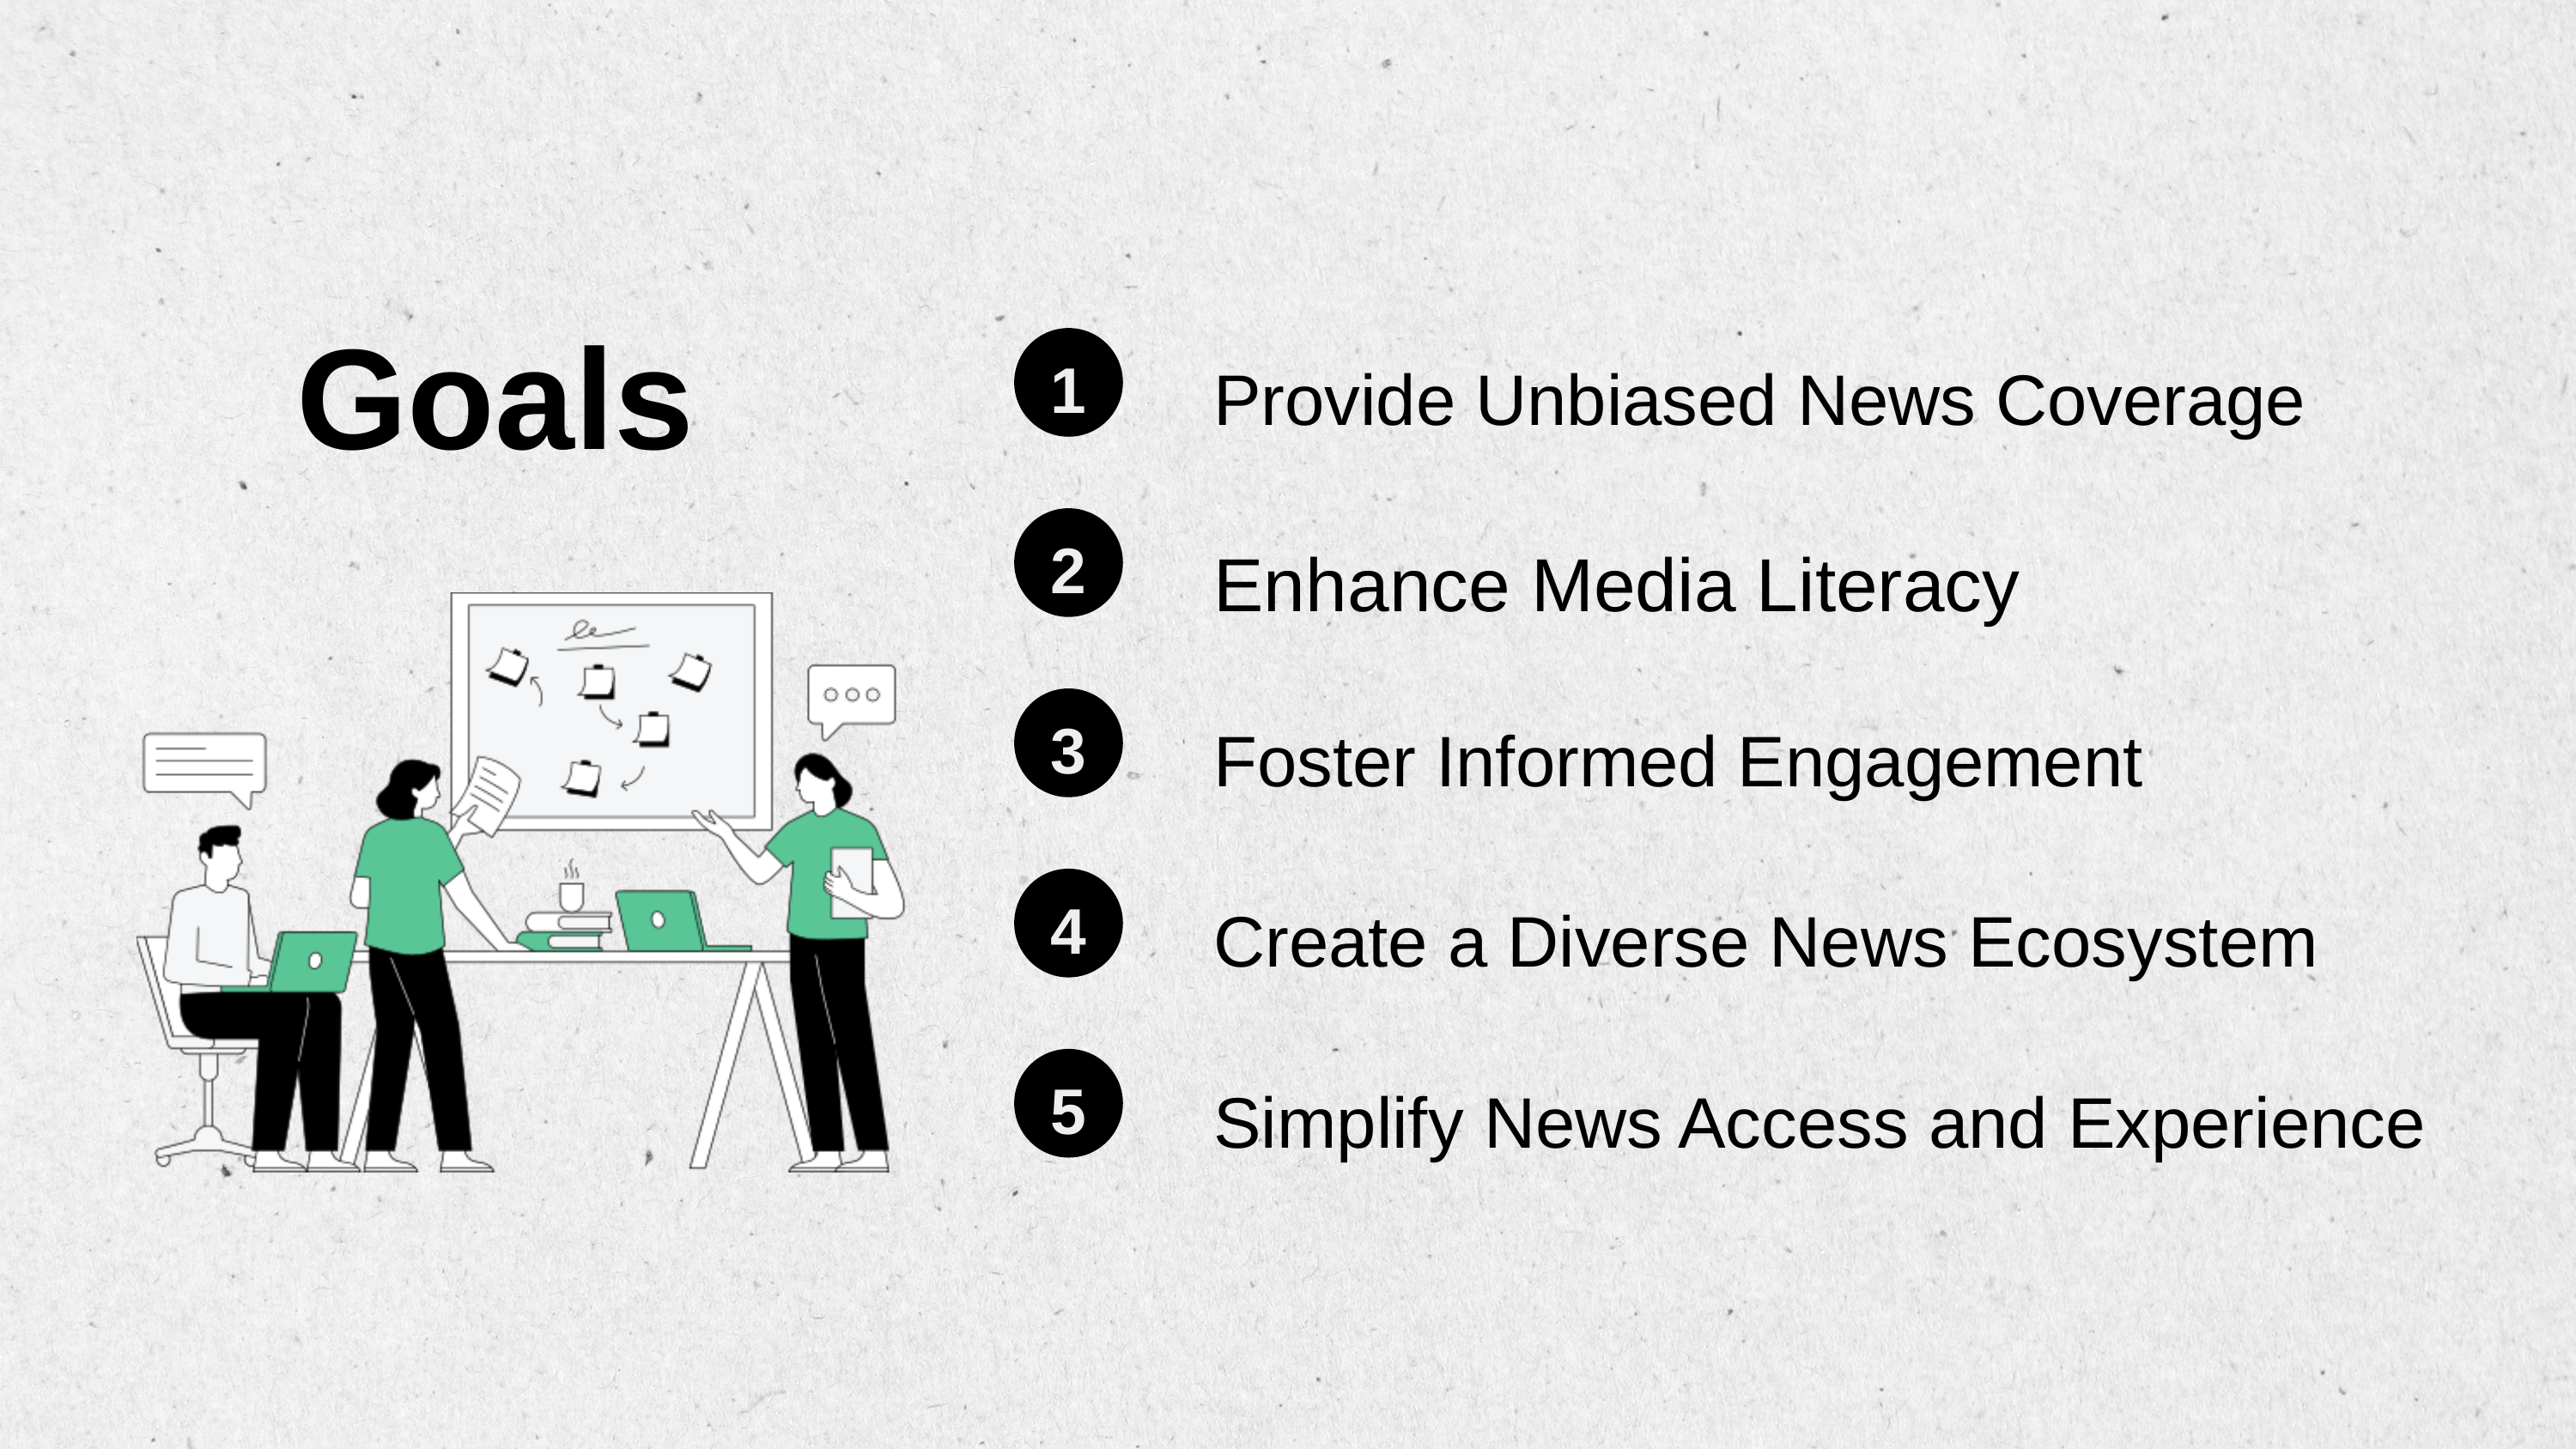

Provide Unbiased News Coverage
Goals
1

Enhance Media Literacy
2

Foster Informed Engagement
3

Create a Diverse News Ecosystem
4

Simplify News Access and Experience
5